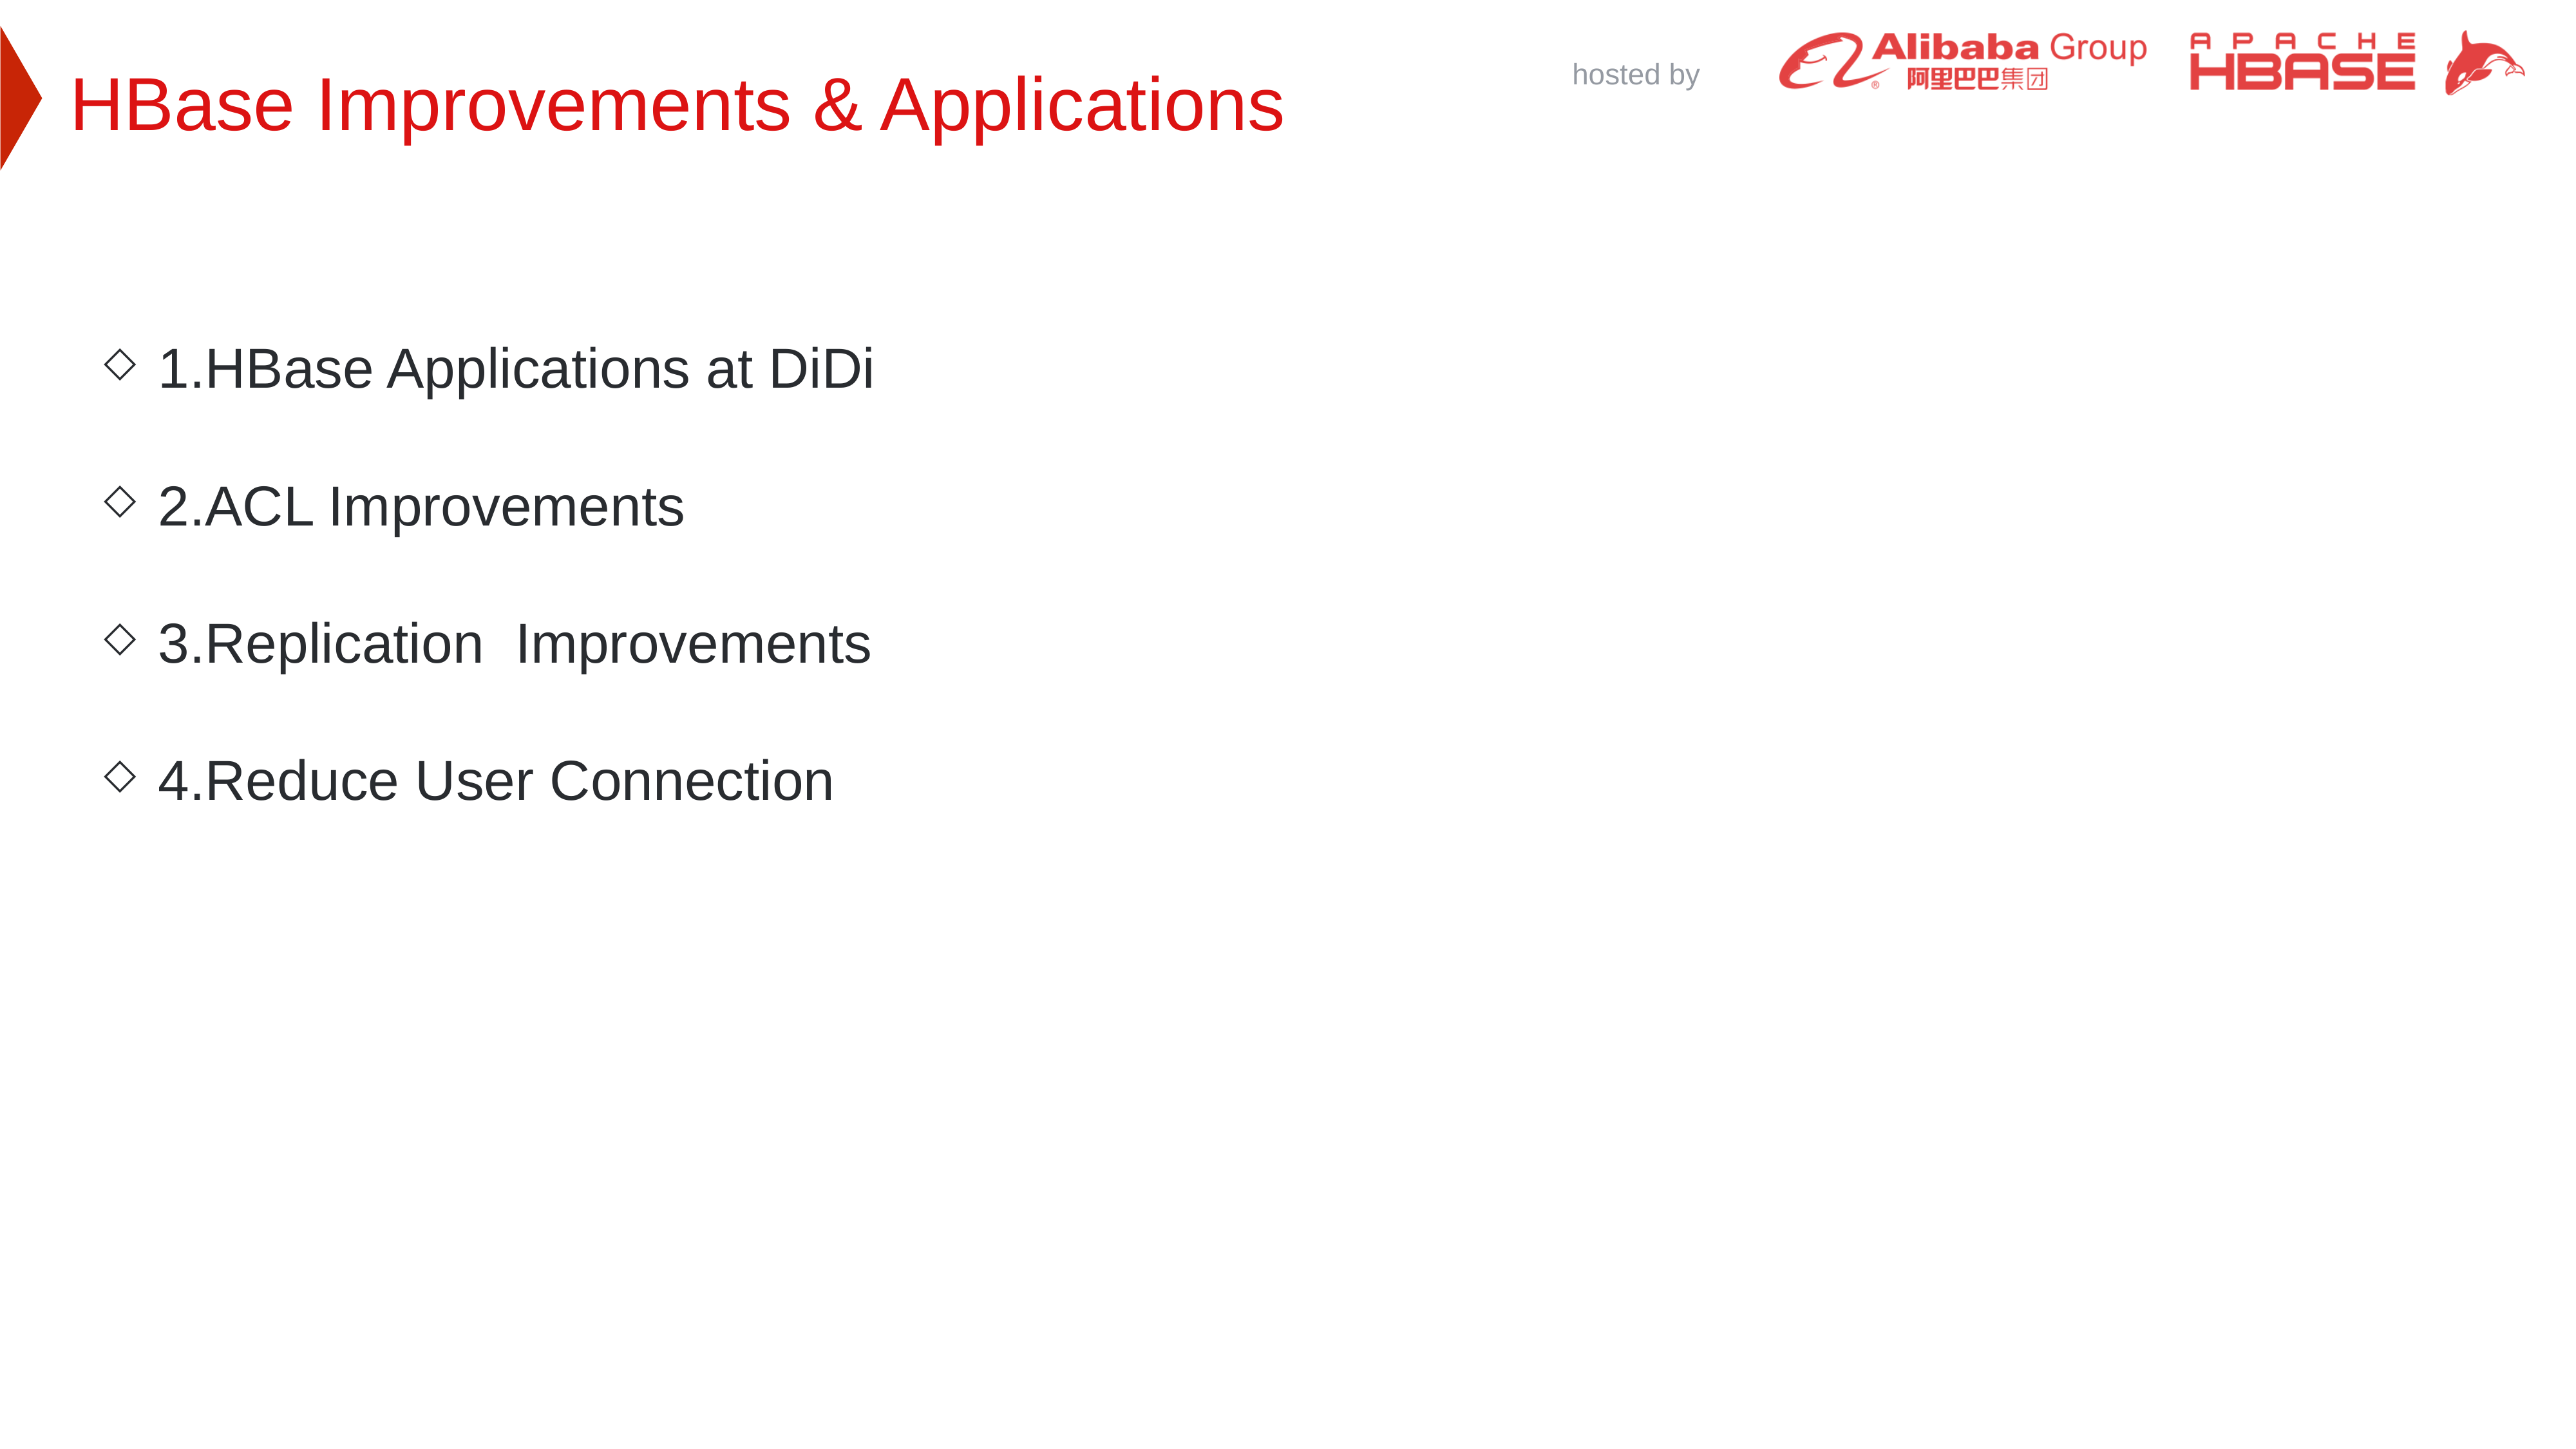

HBase Improvements & Applications
1.HBase Applications at DiDi
2.ACL Improvements
3.Replication  Improvements
4.Reduce User Connection